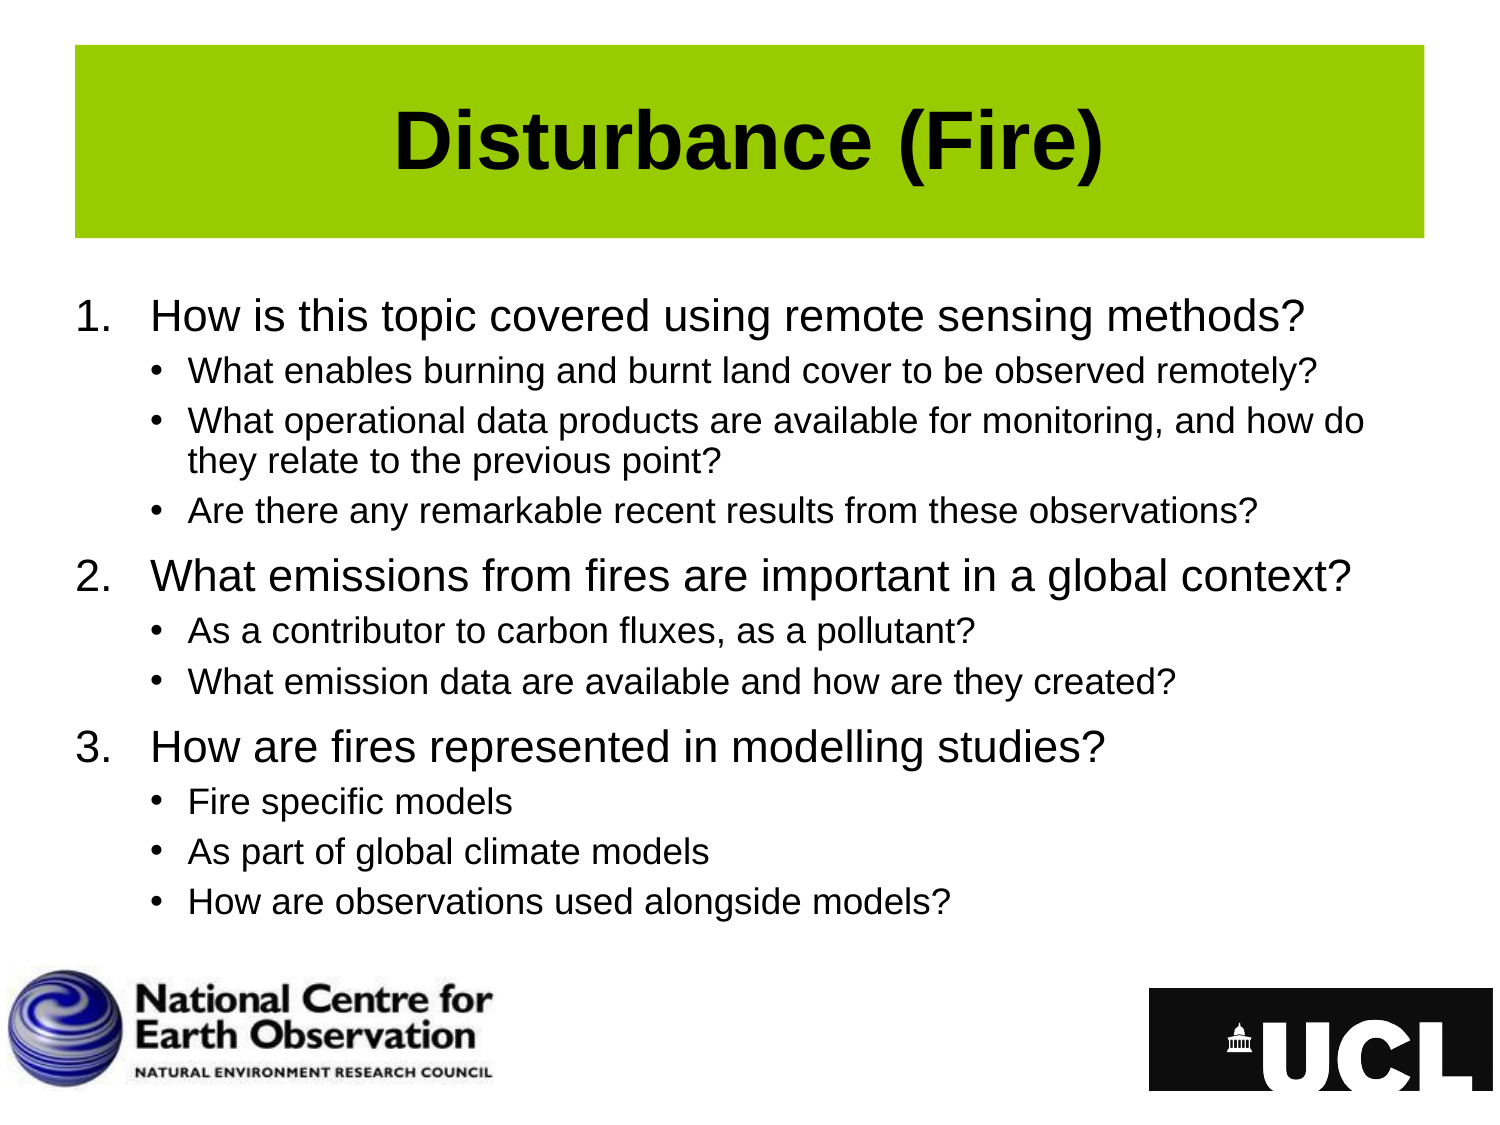

# Disturbance (Fire)

How is this topic covered using remote sensing methods?
What enables burning and burnt land cover to be observed remotely?
What operational data products are available for monitoring, and how do they relate to the previous point?
Are there any remarkable recent results from these observations?
What emissions from fires are important in a global context?
As a contributor to carbon fluxes, as a pollutant?
What emission data are available and how are they created?
How are fires represented in modelling studies?
Fire specific models
As part of global climate models
How are observations used alongside models?